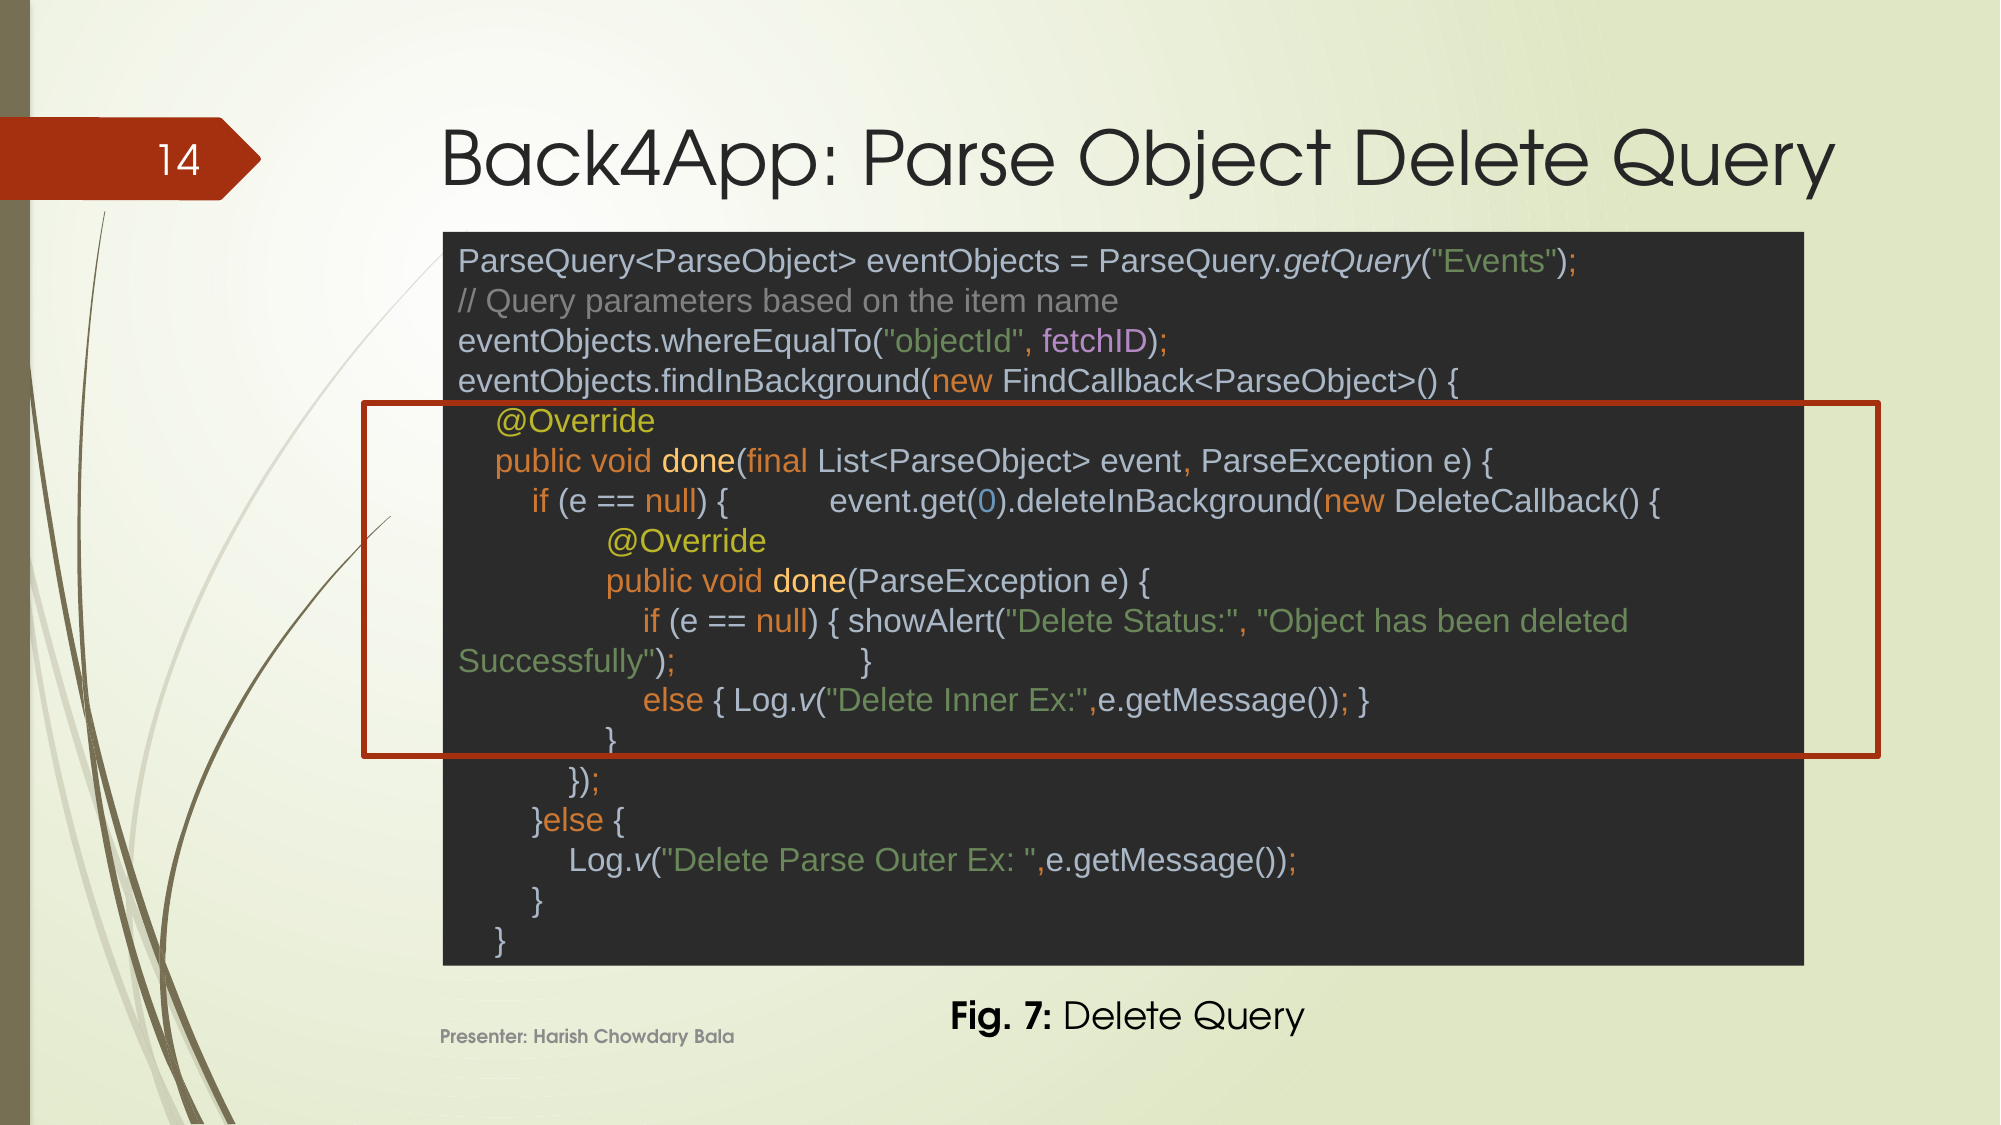

# Back4App: Parse Object Delete Query
14
ParseQuery<ParseObject> eventObjects = ParseQuery.getQuery("Events");
// Query parameters based on the item name
eventObjects.whereEqualTo("objectId", fetchID);
eventObjects.findInBackground(new FindCallback<ParseObject>() {
    @Override
    public void done(final List<ParseObject> event, ParseException e) {
        if (e == null) {           event.get(0).deleteInBackground(new DeleteCallback() {
                @Override
                public void done(ParseException e) {
                    if (e == null) { showAlert("Delete Status:", "Object has been deleted Successfully");                    }
                    else { Log.v("Delete Inner Ex:",e.getMessage()); }
                }
            });
        }else {
            Log.v("Delete Parse Outer Ex: ",e.getMessage());
        }
    }

Fig. 7: Delete Query
Presenter: Harish Chowdary Bala